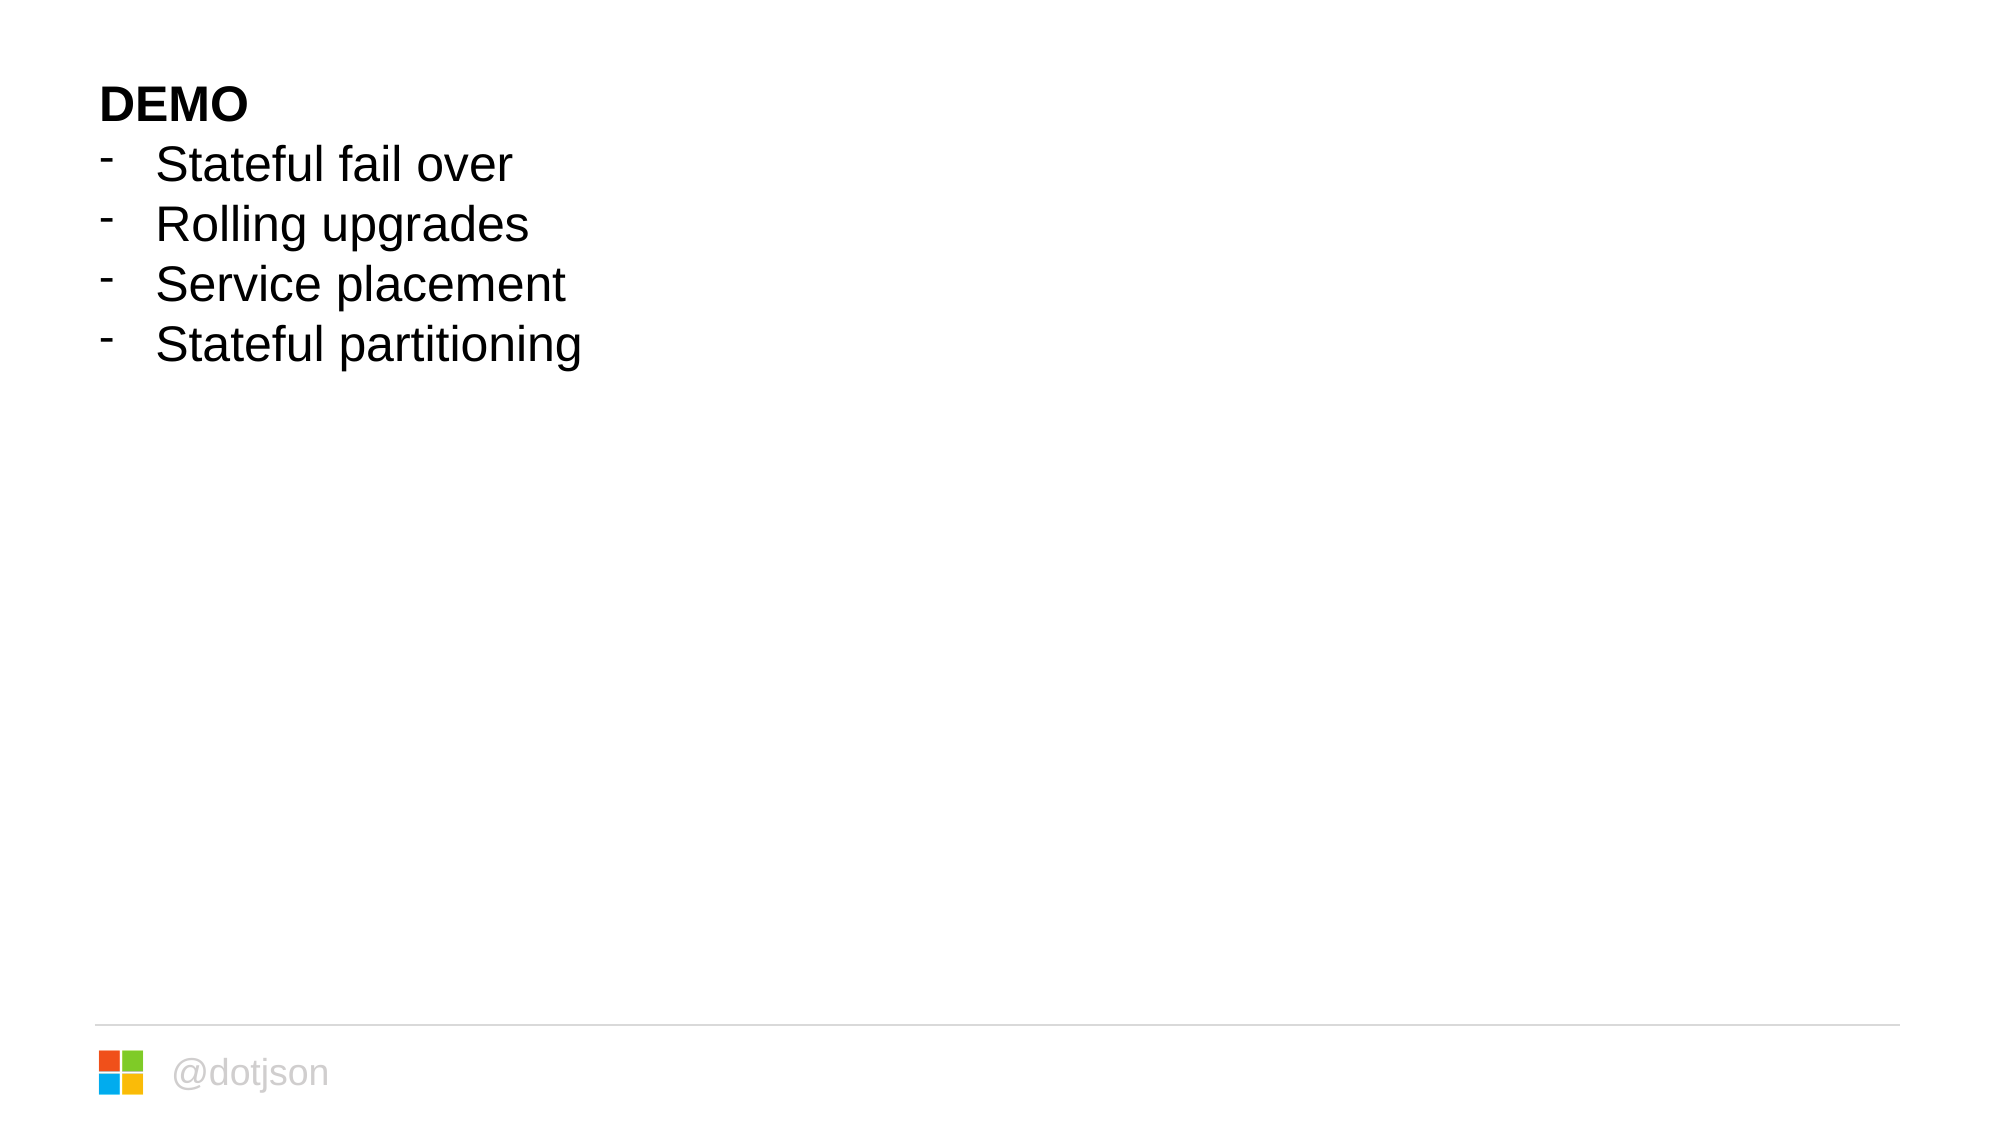

DEMO
Stateful fail over
Rolling upgrades
Service placement
Stateful partitioning